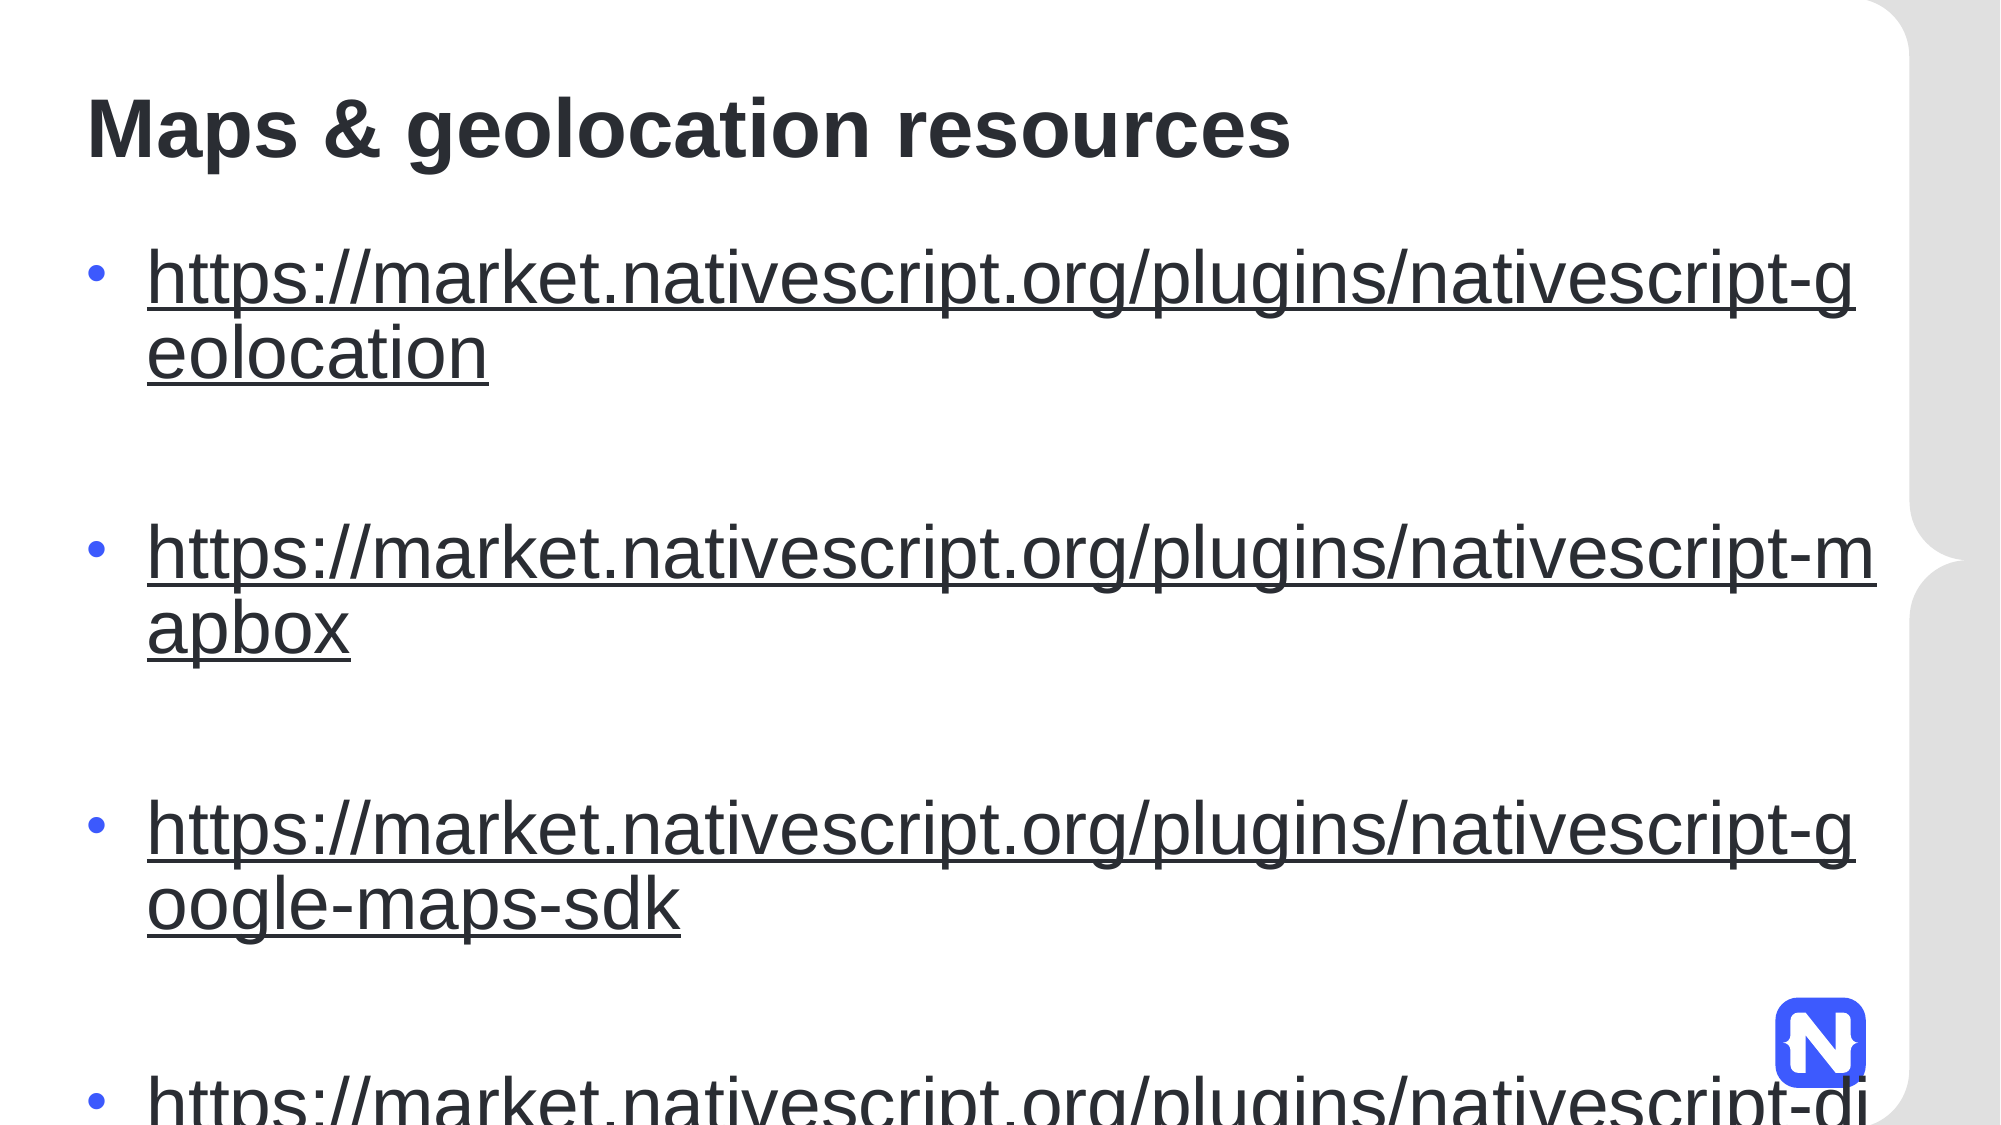

# Maps & geolocation resources
https://market.nativescript.org/plugins/nativescript-geolocation
https://market.nativescript.org/plugins/nativescript-mapbox
https://market.nativescript.org/plugins/nativescript-google-maps-sdk
https://market.nativescript.org/plugins/nativescript-directions